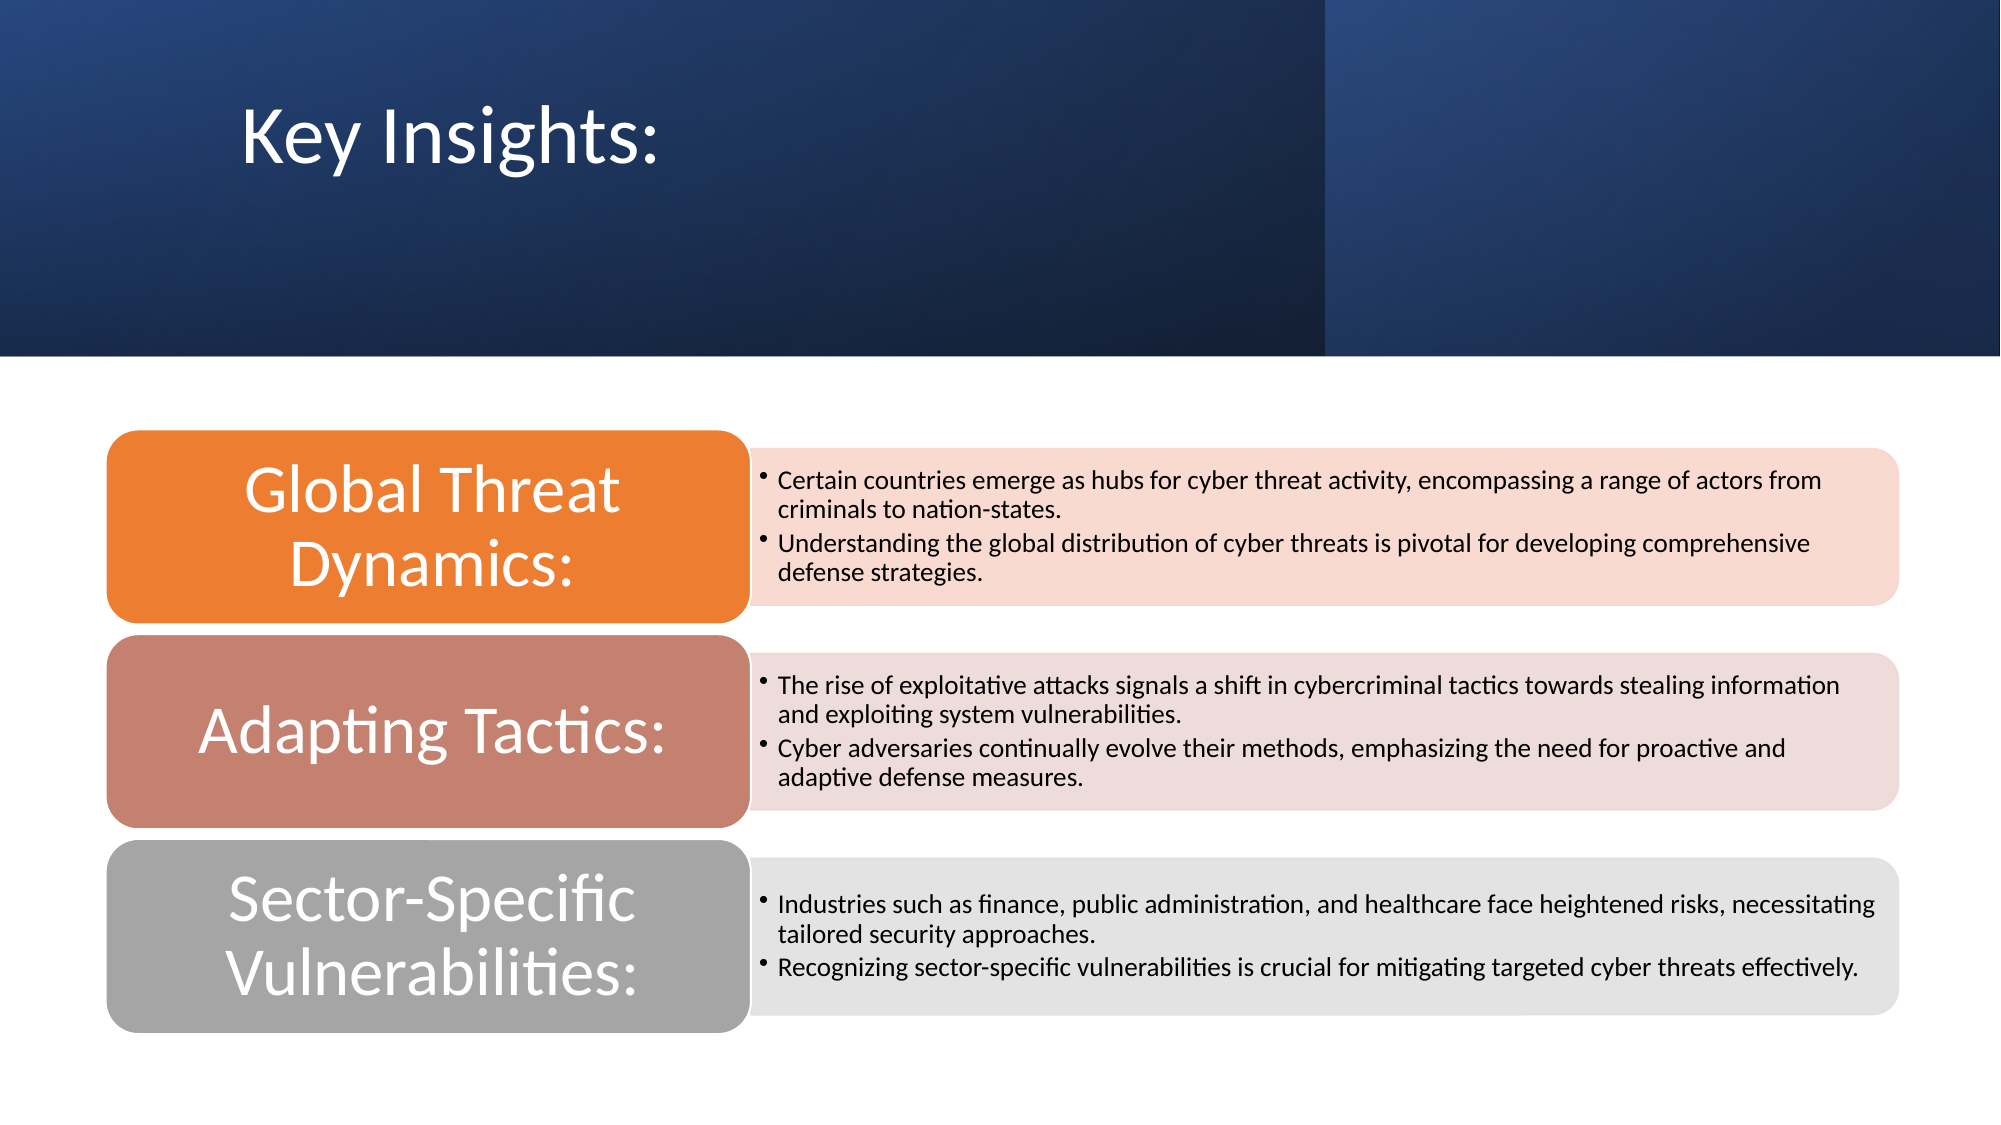

# Key Insights:
Certain countries emerge as hubs for cyber threat activity, encompassing a range of actors from criminals to nation-states.
Understanding the global distribution of cyber threats is pivotal for developing comprehensive defense strategies.
Global Threat Dynamics:
The rise of exploitative attacks signals a shift in cybercriminal tactics towards stealing information and exploiting system vulnerabilities.
Cyber adversaries continually evolve their methods, emphasizing the need for proactive and adaptive defense measures.
Adapting Tactics:
Industries such as finance, public administration, and healthcare face heightened risks, necessitating tailored security approaches.
Recognizing sector-specific vulnerabilities is crucial for mitigating targeted cyber threats effectively.
Sector-Specific Vulnerabilities: